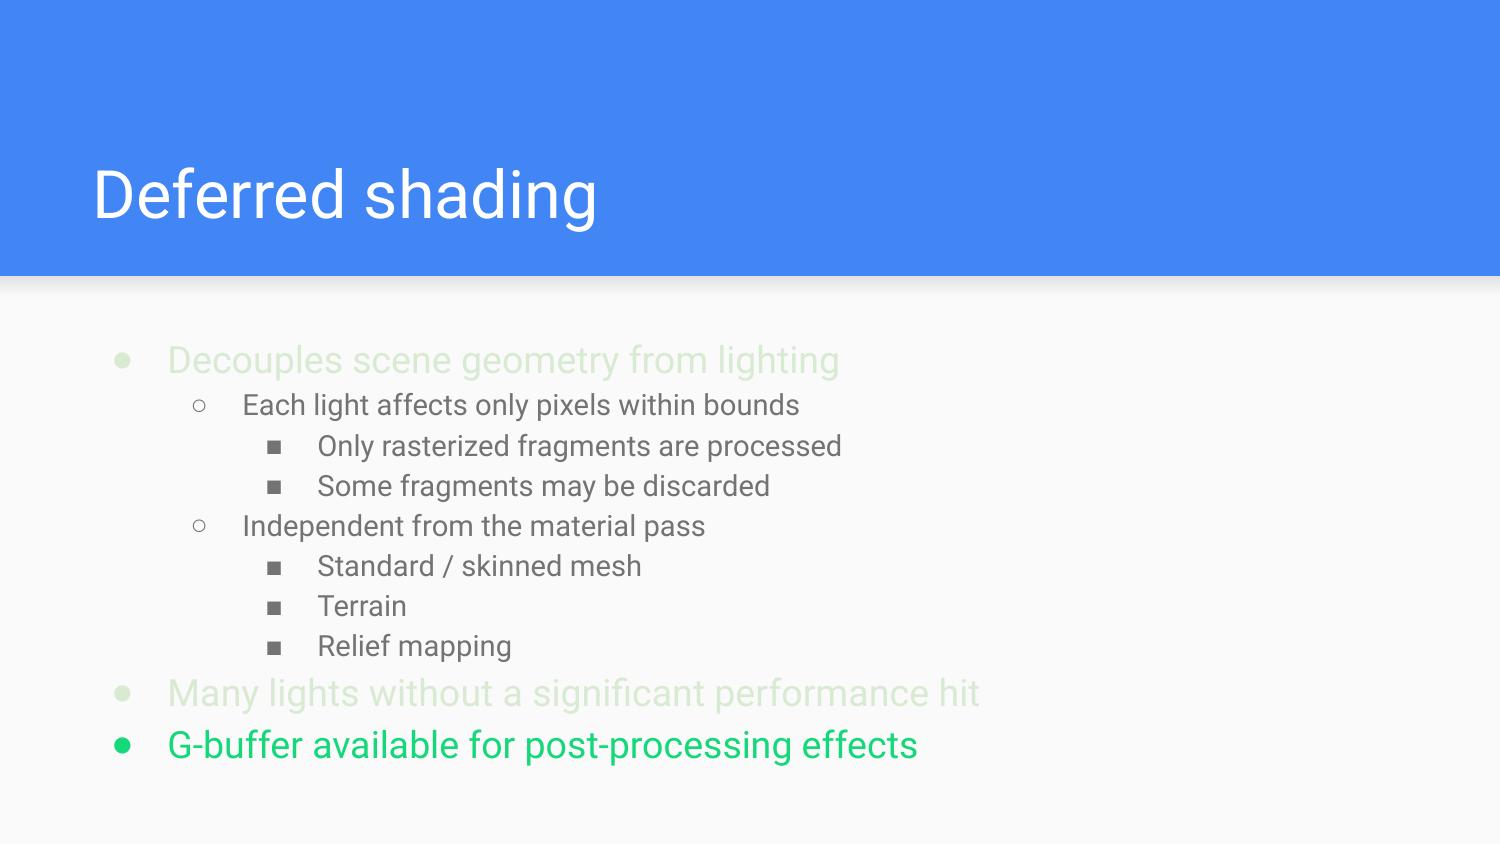

# Deferred shading
Decouples scene geometry from lighting
Each light affects only pixels within bounds
Only rasterized fragments are processed
Some fragments may be discarded
Independent from the material pass
Standard / skinned mesh
Terrain
Relief mapping
Many lights without a significant performance hit
G-buffer available for post-processing effects